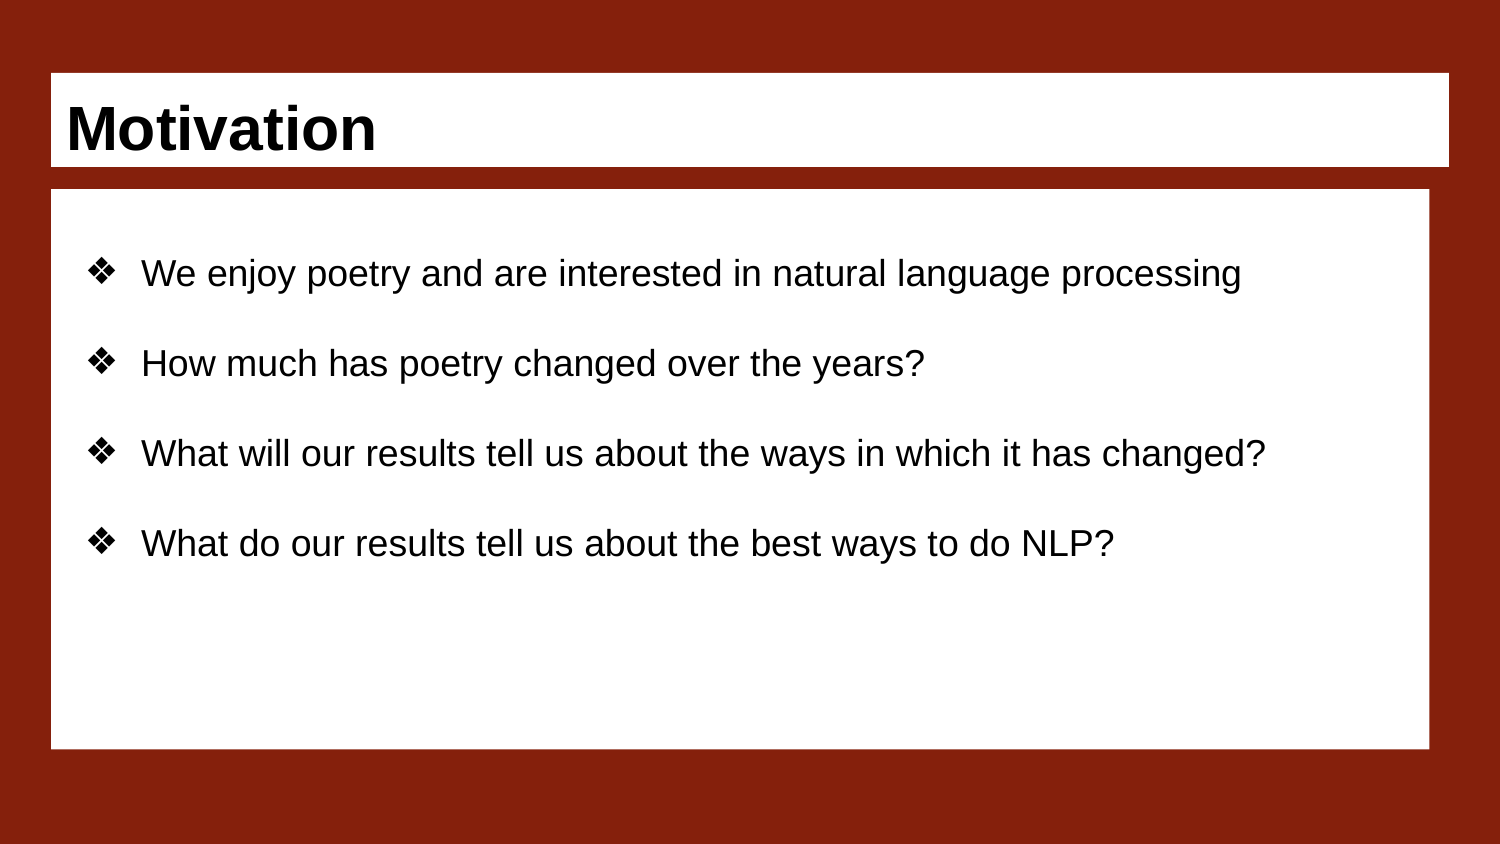

# Motivation
We enjoy poetry and are interested in natural language processing
How much has poetry changed over the years?
What will our results tell us about the ways in which it has changed?
What do our results tell us about the best ways to do NLP?